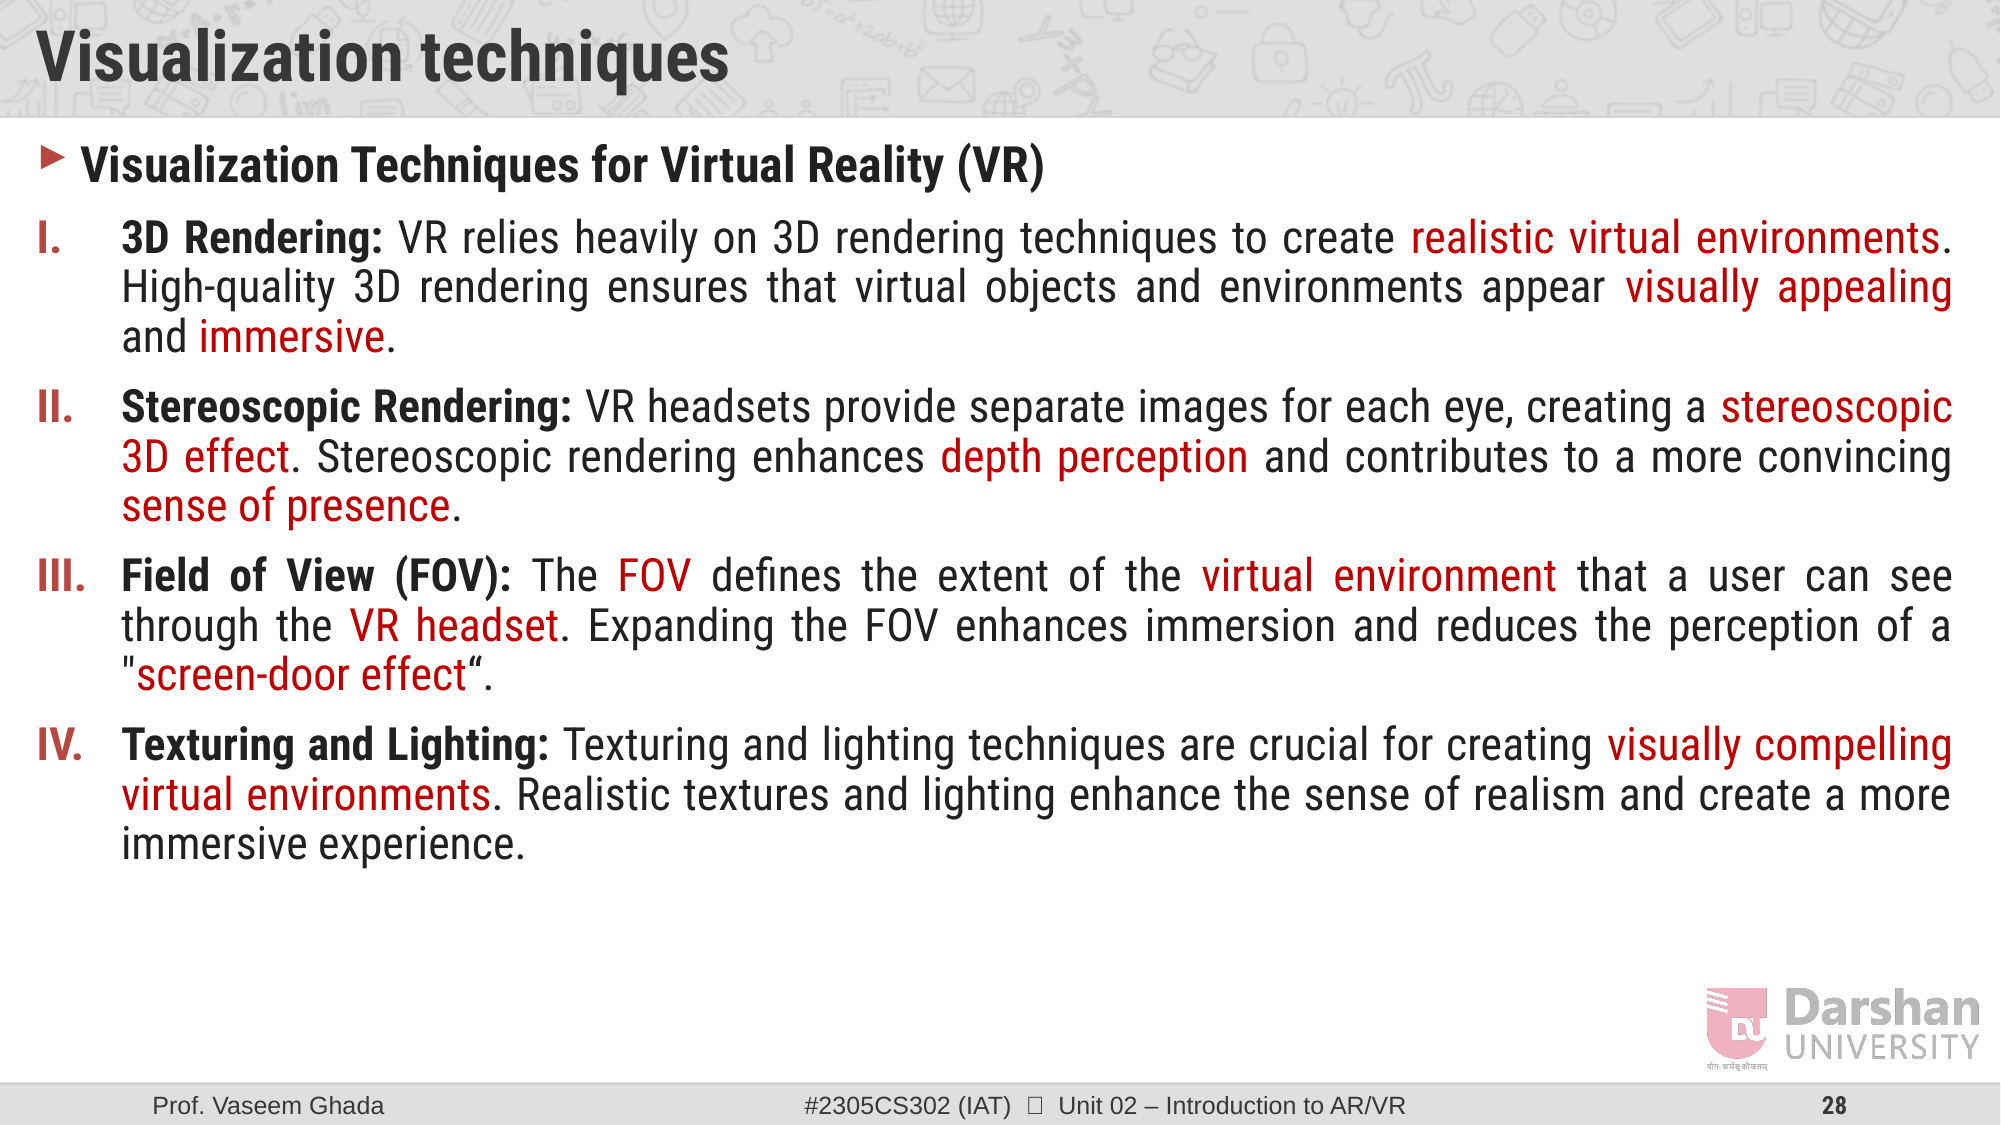

# Visualization techniques
Visualization Techniques for Virtual Reality (VR)
3D Rendering: VR relies heavily on 3D rendering techniques to create realistic virtual environments. High-quality 3D rendering ensures that virtual objects and environments appear visually appealing and immersive.
Stereoscopic Rendering: VR headsets provide separate images for each eye, creating a stereoscopic 3D effect. Stereoscopic rendering enhances depth perception and contributes to a more convincing sense of presence.
Field of View (FOV): The FOV defines the extent of the virtual environment that a user can see through the VR headset. Expanding the FOV enhances immersion and reduces the perception of a "screen-door effect“.
Texturing and Lighting: Texturing and lighting techniques are crucial for creating visually compelling virtual environments. Realistic textures and lighting enhance the sense of realism and create a more immersive experience.